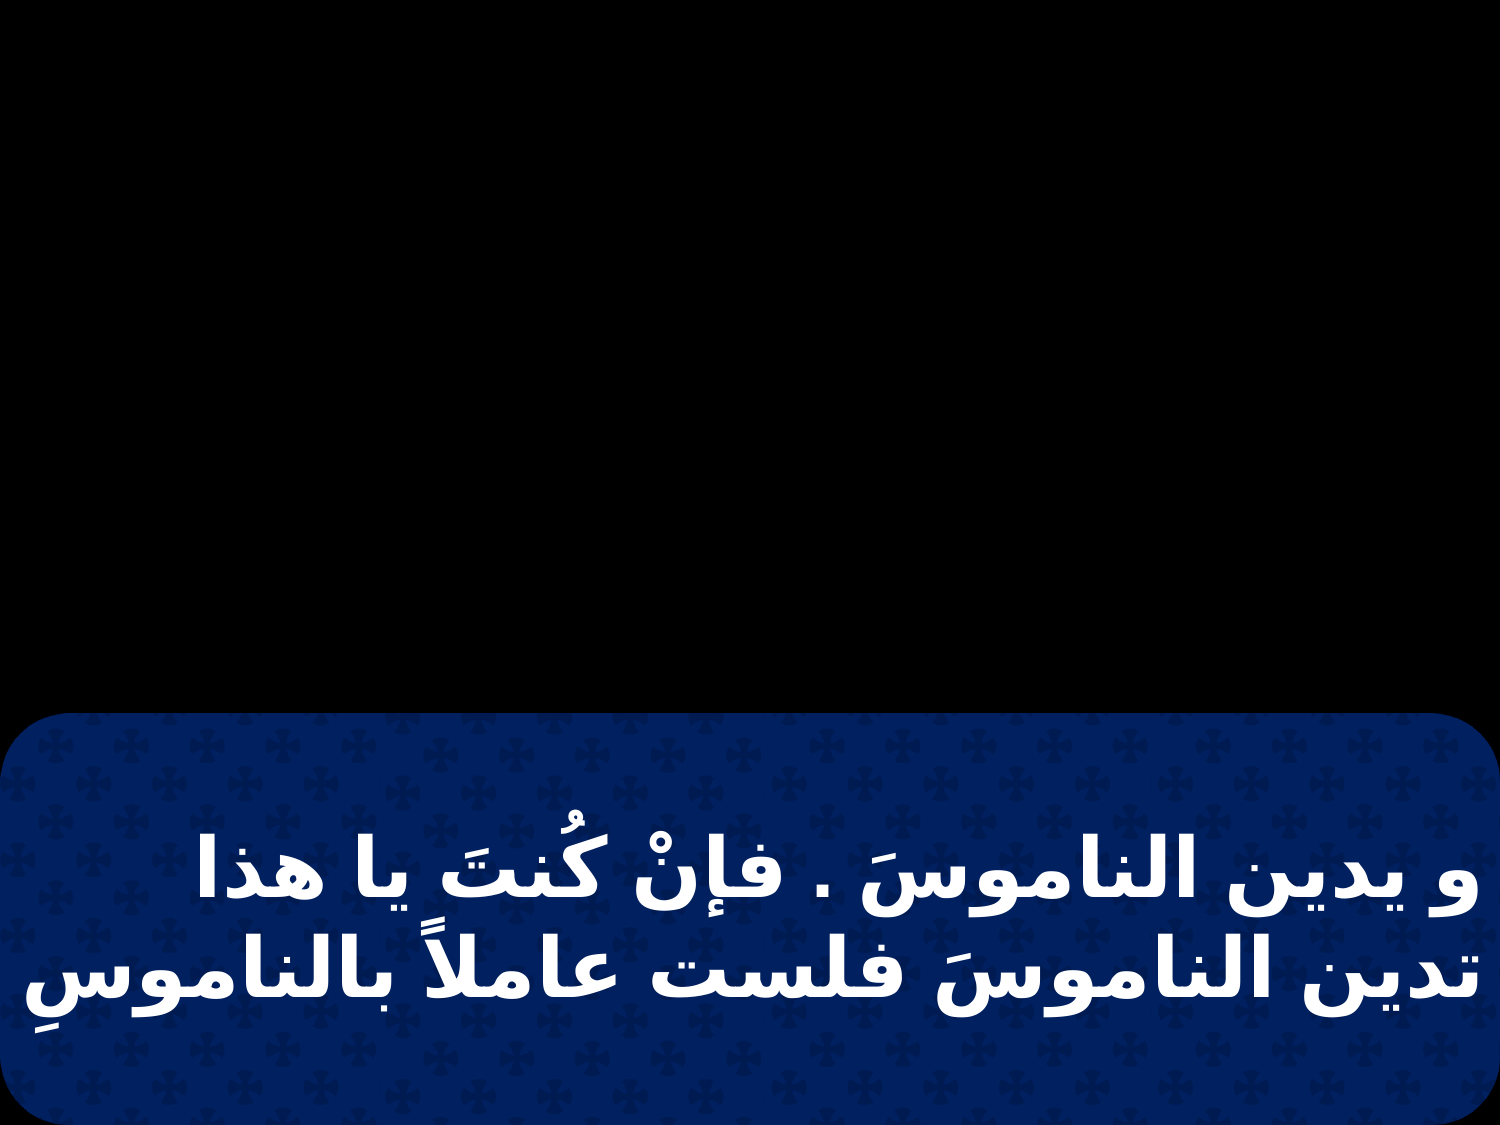

و يدين الناموسَ . فإنْ كُنتَ يا هذا تدين الناموسَ فلست عاملاً بالناموسِ